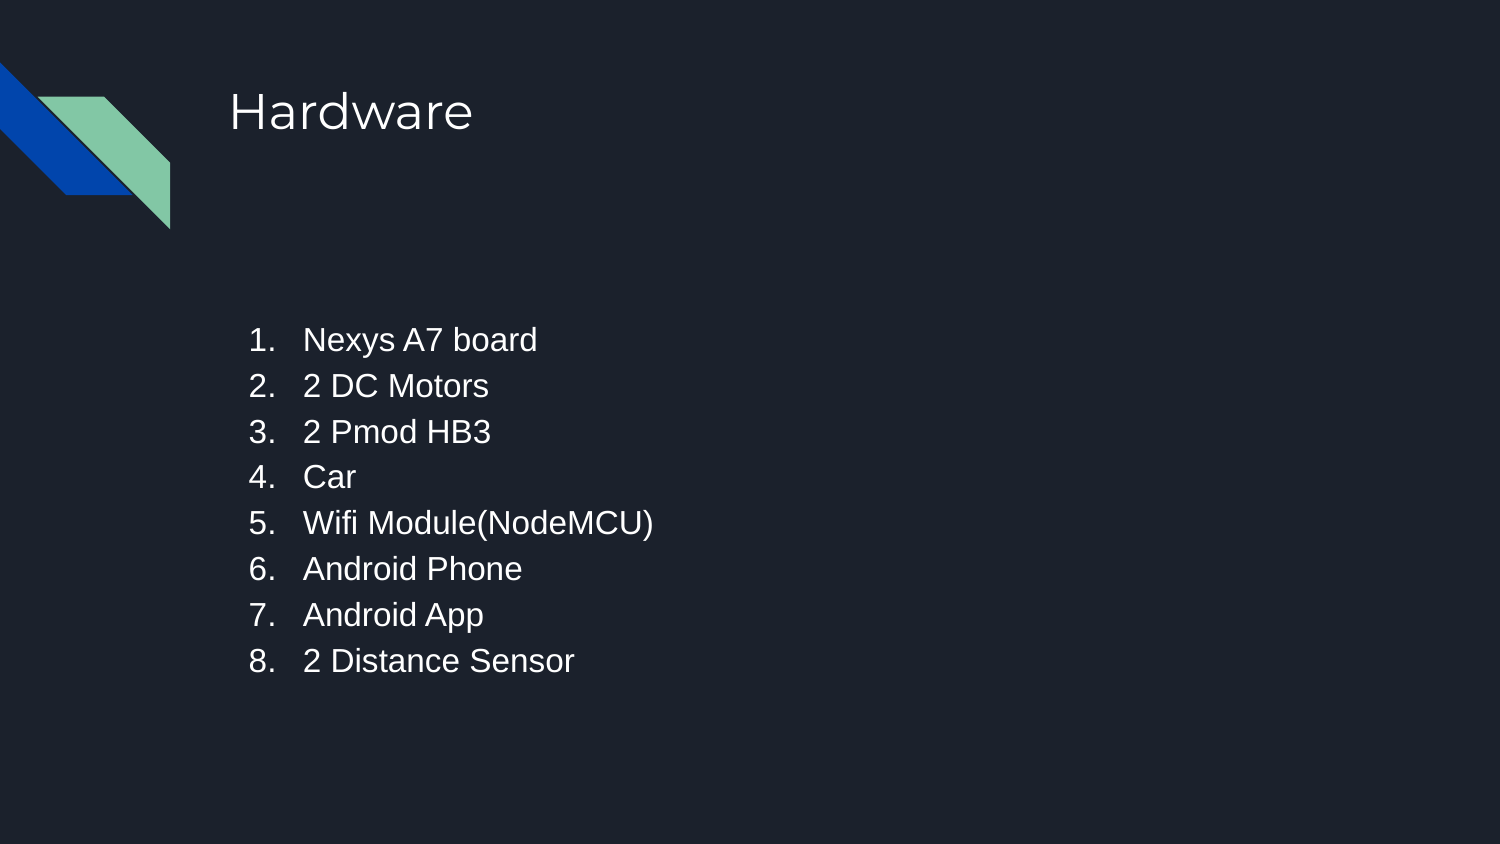

# Hardware

Nexys A7 board
2 DC Motors
2 Pmod HB3
Car
Wifi Module(NodeMCU)
Android Phone
Android App
2 Distance Sensor